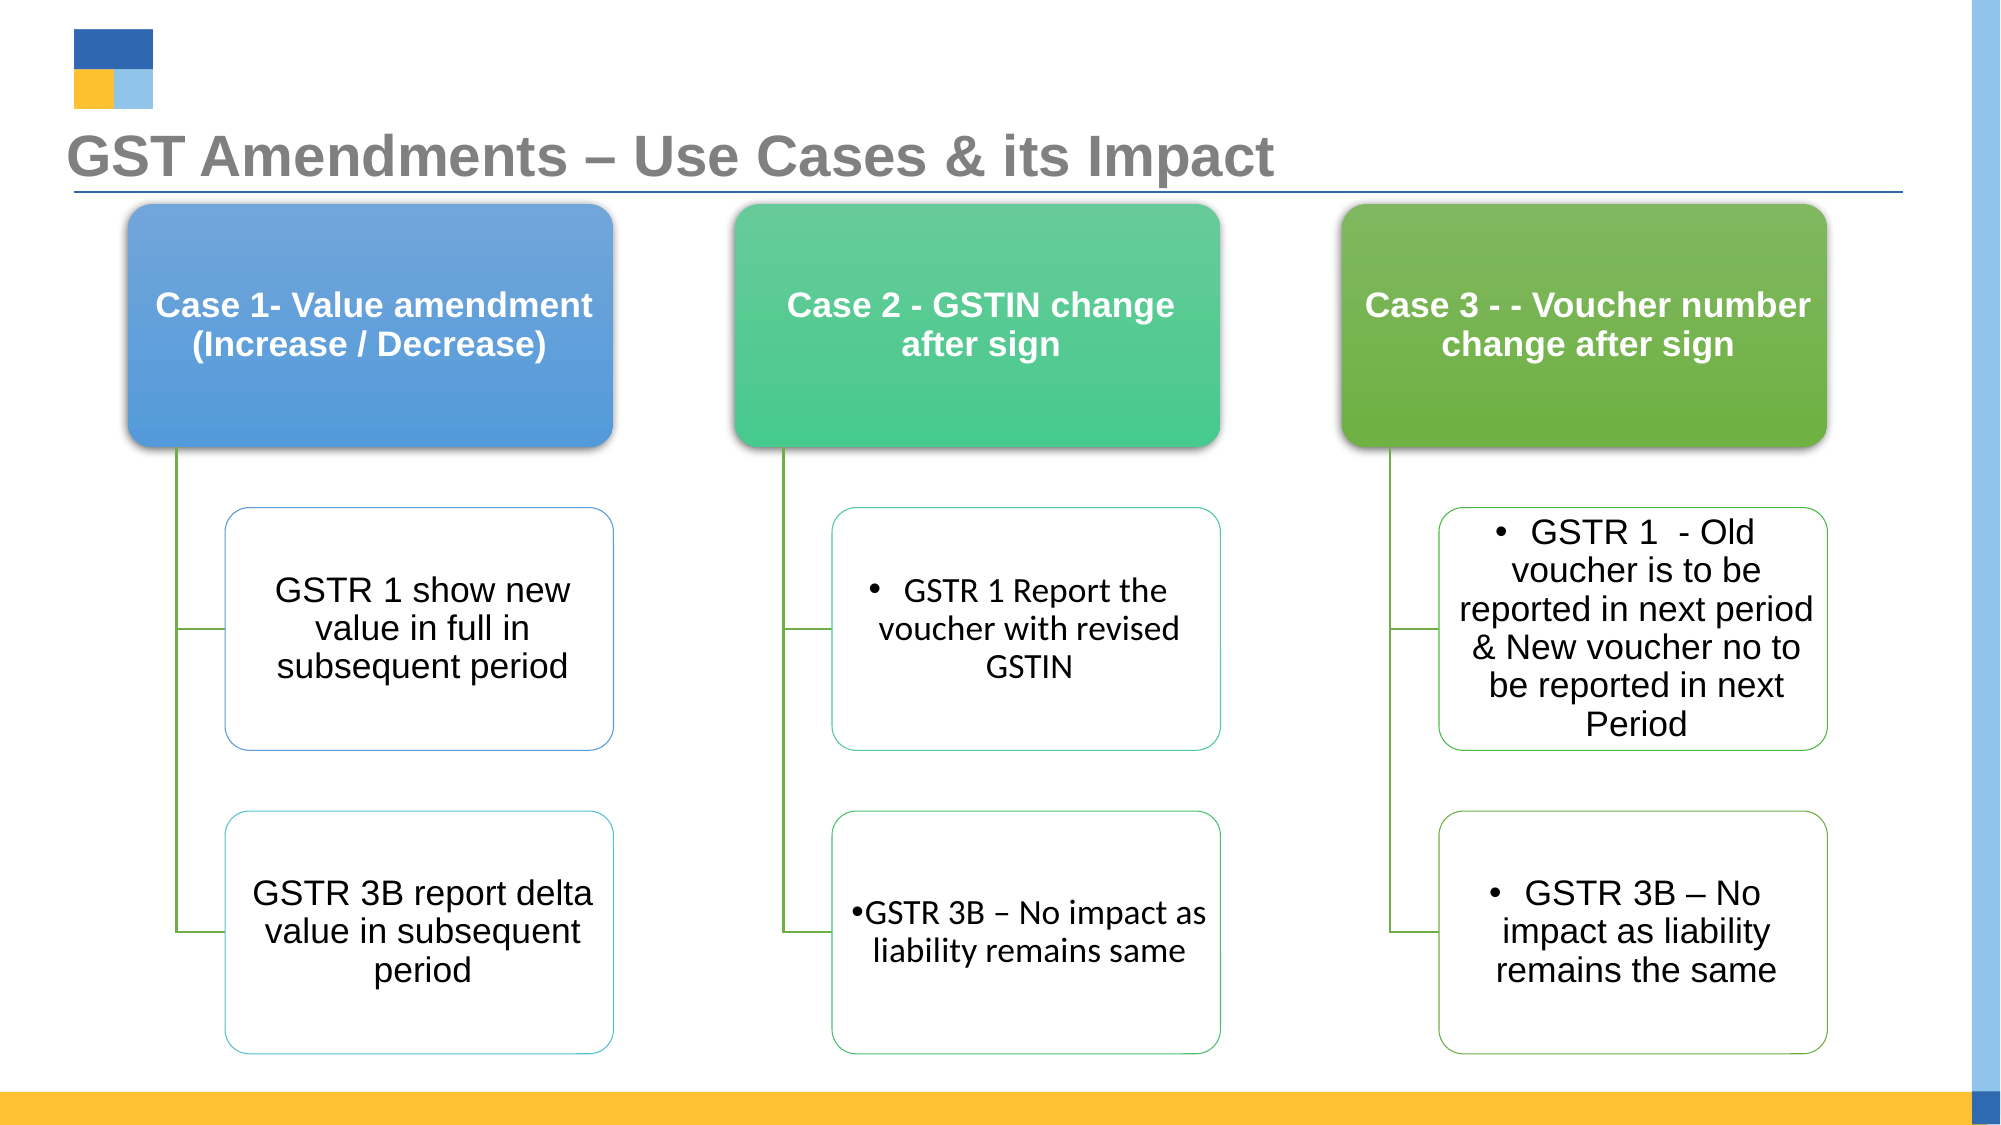

# GST Amendments – Use Cases & its Impact
Case 1- Value amendment (Increase / Decrease)
GSTR 1 show new value in full in subsequent period
GSTR 3B report delta value in subsequent period
Case 2 - GSTIN change after sign
GSTR 1 Report the voucher with revised GSTIN
GSTR 3B – No impact as liability remains same
Case 3 - - Voucher number change after sign
GSTR 1  - Old voucher is to be reported in next period & New voucher no to be reported in next Period
GSTR 3B – No impact as liability remains the same